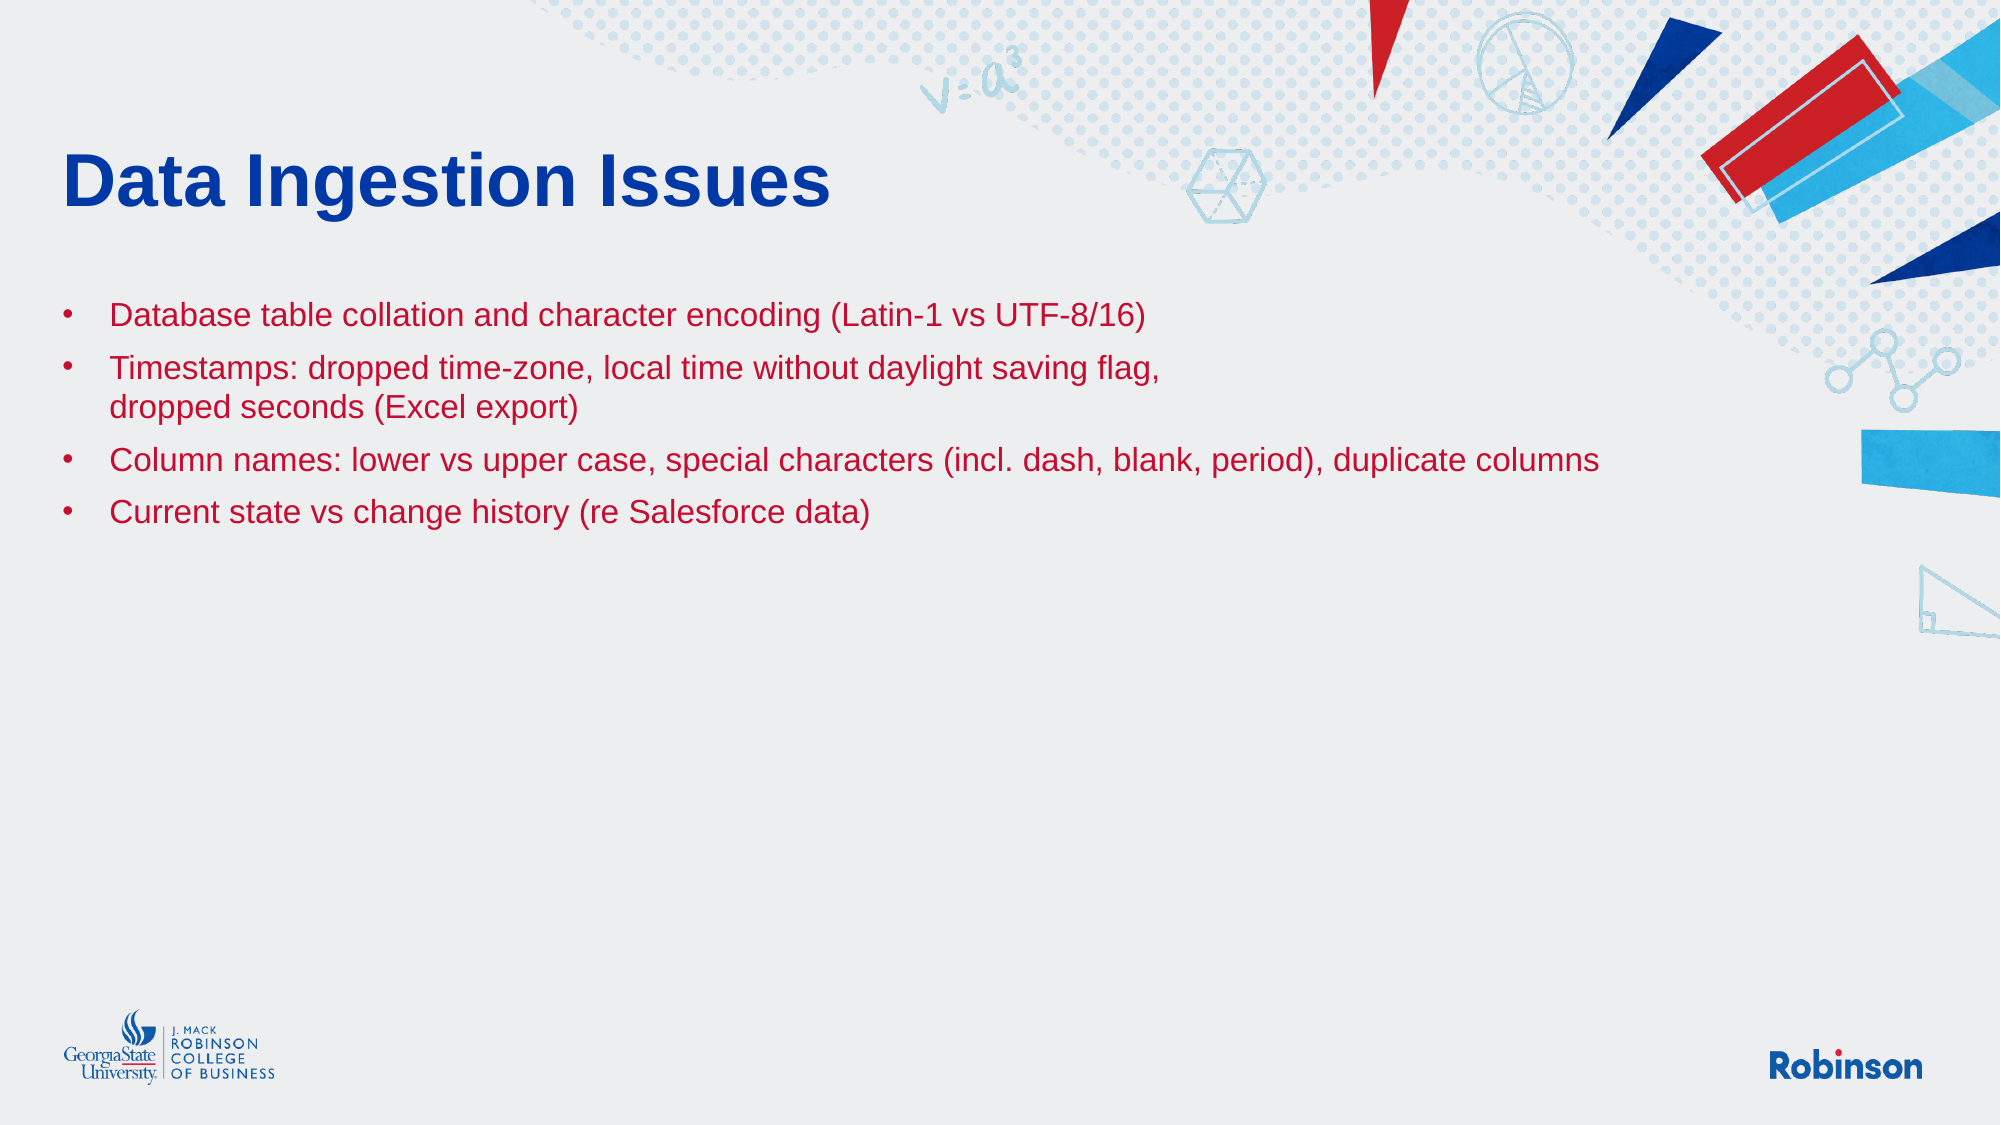

# Data Ingestion Issues
Database table collation and character encoding (Latin-1 vs UTF-8/16)
Timestamps: dropped time-zone, local time without daylight saving flag,
dropped seconds (Excel export)
Column names: lower vs upper case, special characters (incl. dash, blank, period), duplicate columns
Current state vs change history (re Salesforce data)